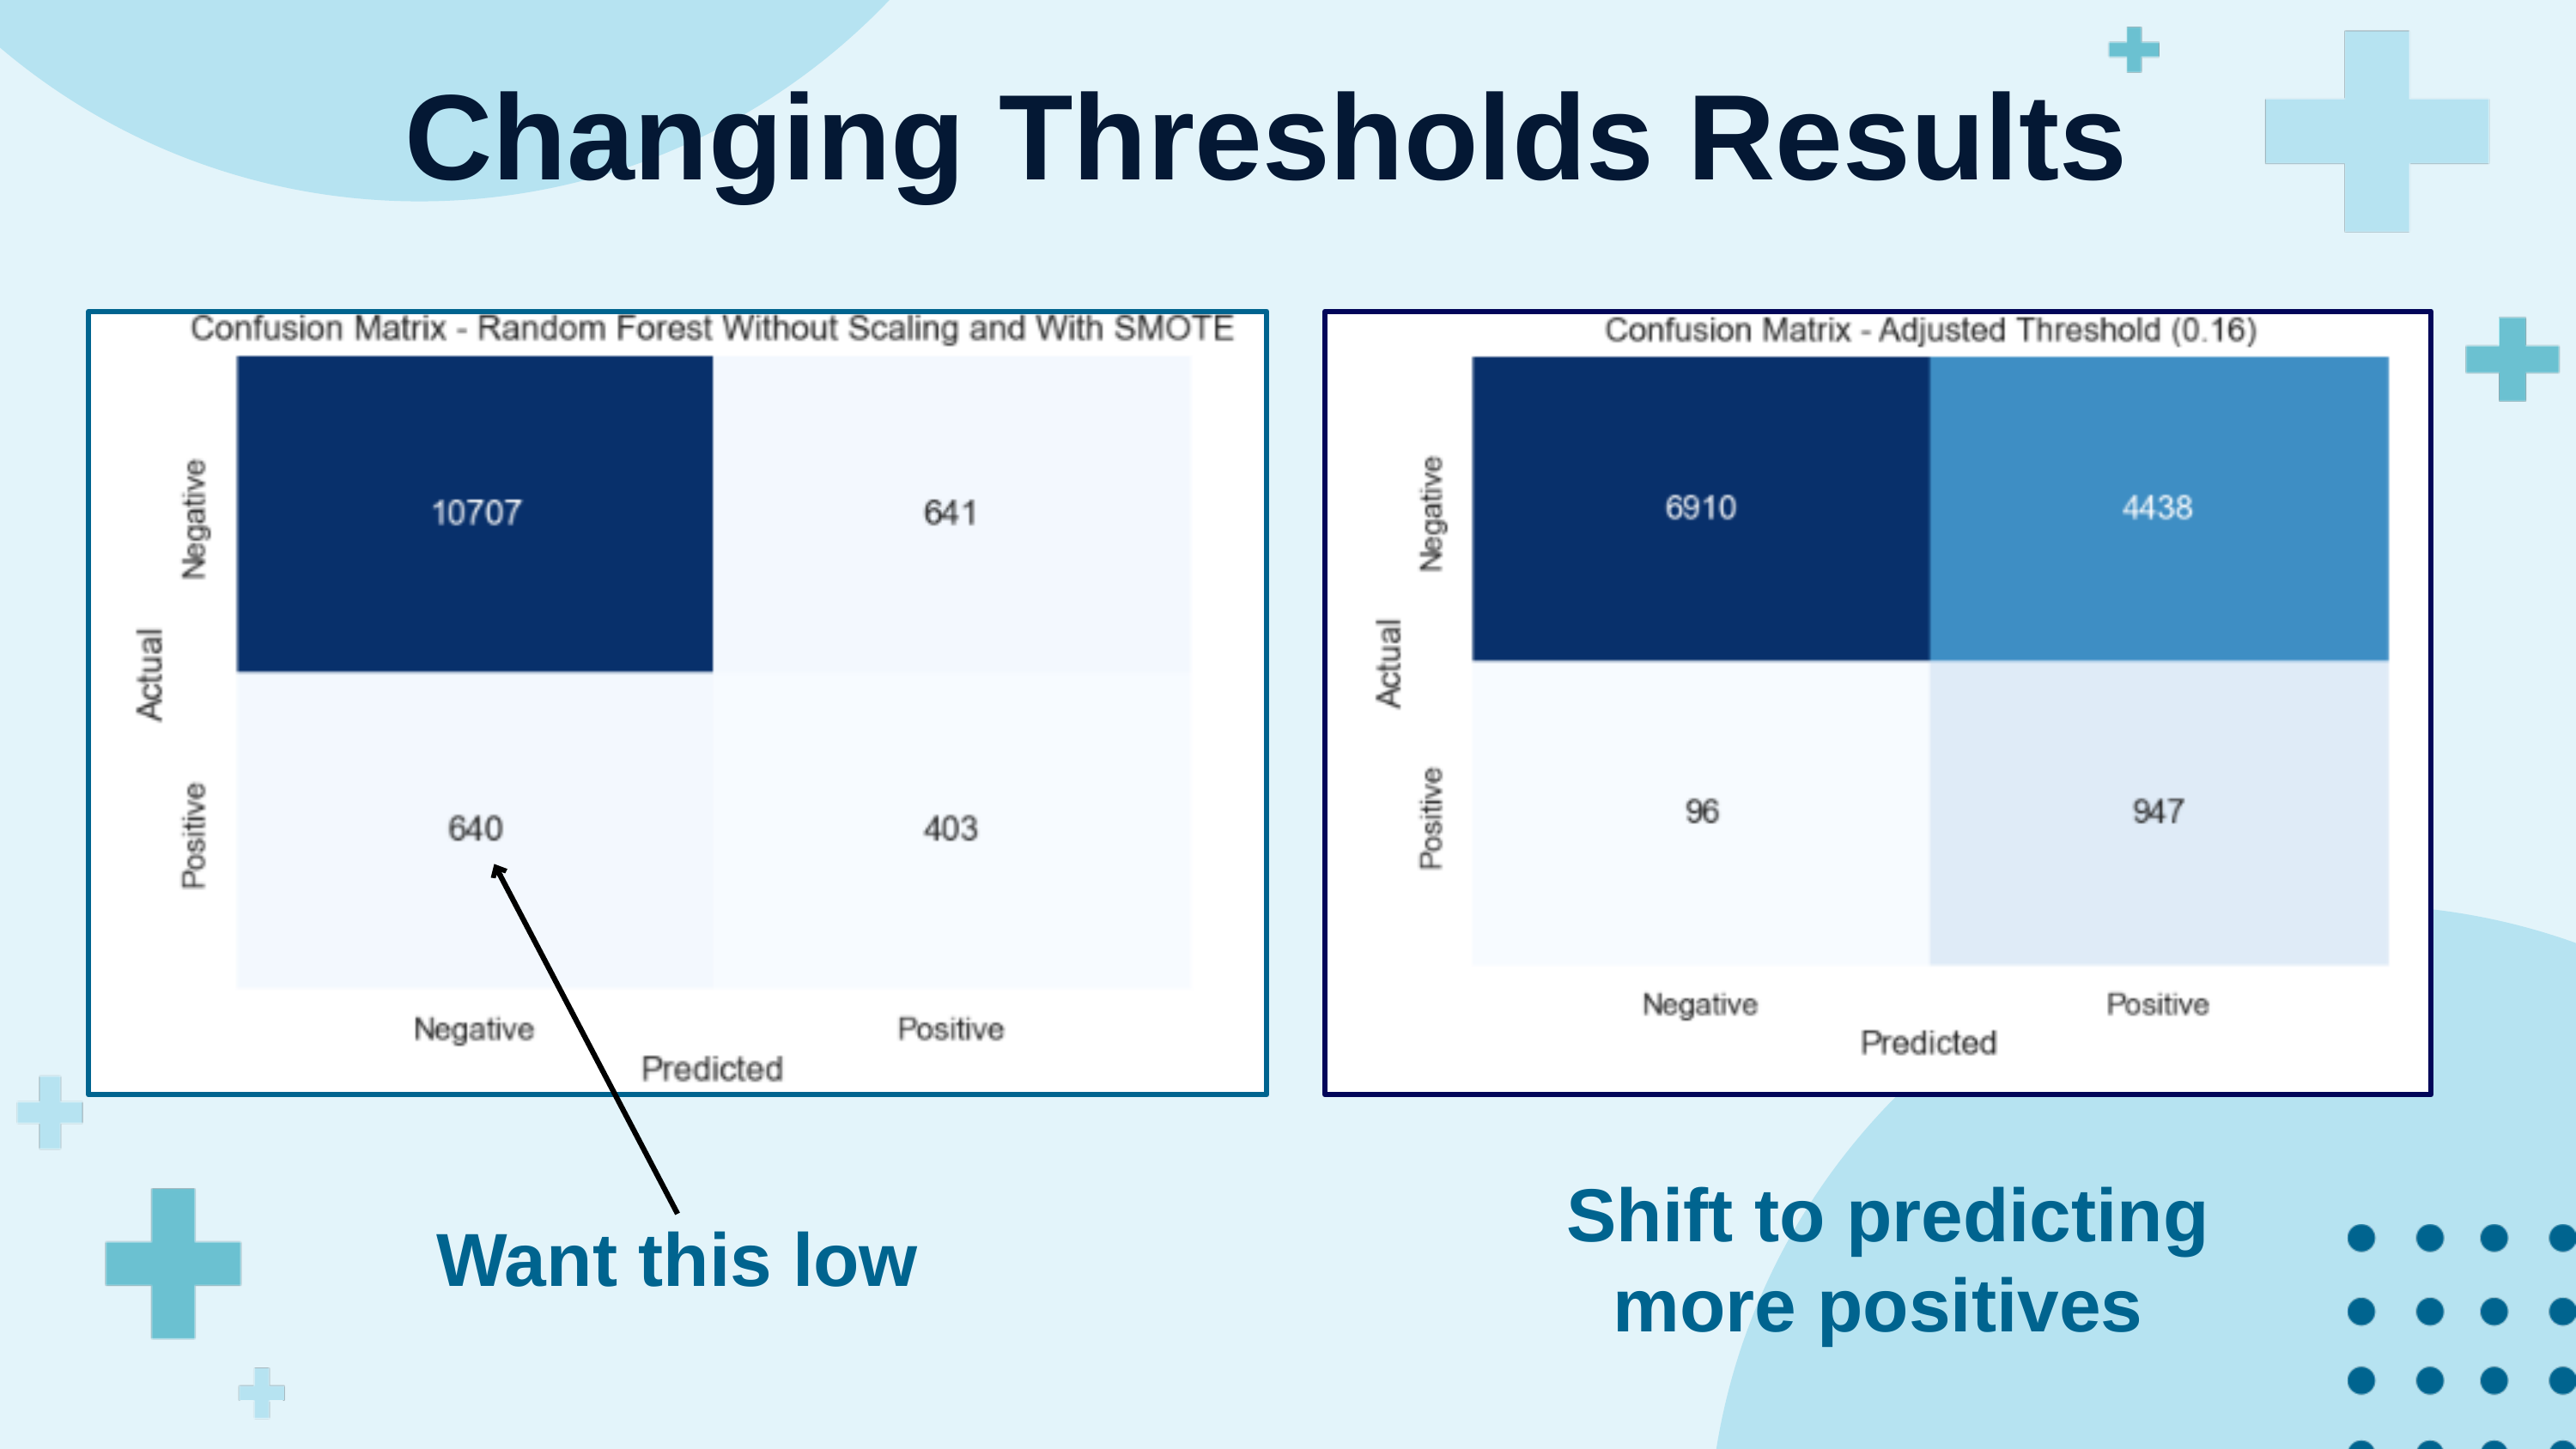

Changing Thresholds Results

 Shift to predicting more positives
Want this low